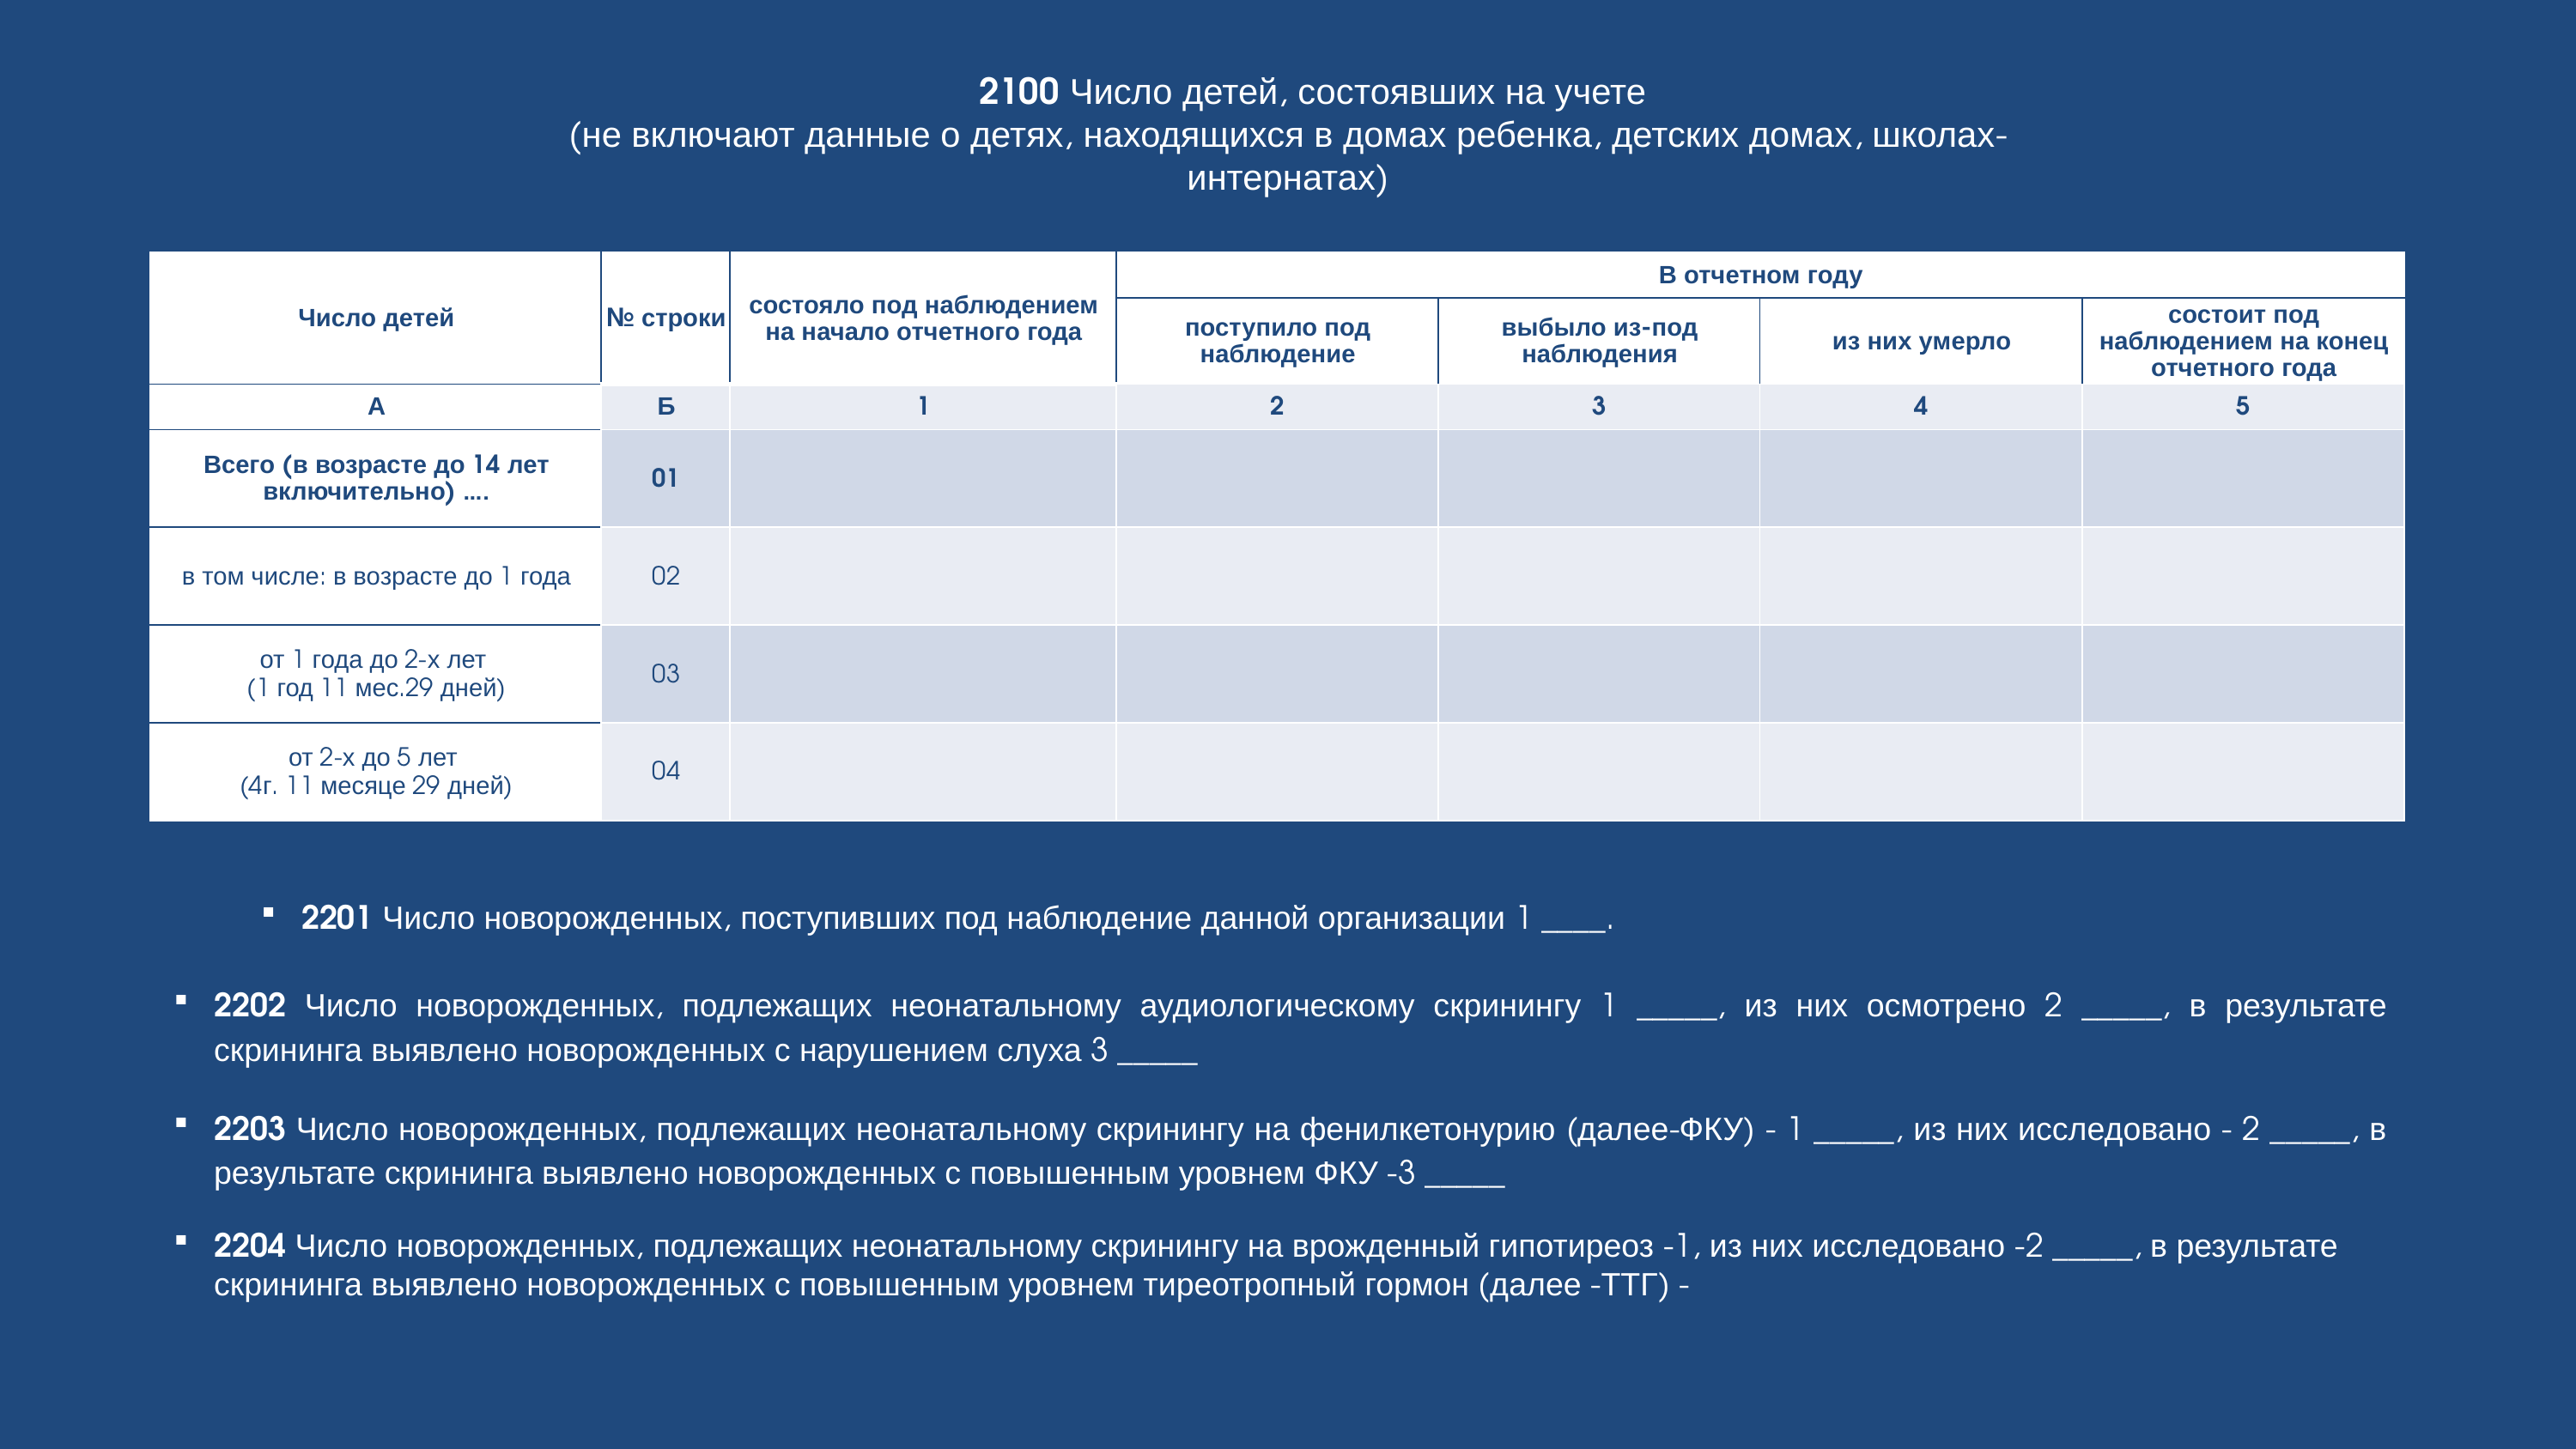

2100 Число детей, состоявших на учете
(не включают данные о детях, находящихся в домах ребенка, детских домах, школах-интернатах)
| Число детей | № строки | состояло под наблюдением на начало отчетного года | В отчетном году |  |  |  |
| --- | --- | --- | --- | --- | --- | --- |
|  |  |  | поступило под наблюдение | выбыло из-под наблюдения | из них умерло | состоит под наблюдением на конец отчетного года |
| А | Б | 1 | 2 | 3 | 4 | 5 |
| Всего (в возрасте до 14 лет включительно) …. | 01 |  |  |  |  |  |
| в том числе: в возрасте до 1 года | 02 |  |  |  |  |  |
| от 1 года до 2-х лет (1 год 11 мес.29 дней) | 03 |  |  |  |  |  |
| от 2-х до 5 лет (4г. 11 месяце 29 дней) | 04 |  |  |  |  |  |
2201 Число новорожденных, поступивших под наблюдение данной организации 1 ____.
2202 Число новорожденных, подлежащих неонатальному аудиологическому скринингу 1 _____, из них осмотрено 2 _____, в результате скрининга выявлено новорожденных с нарушением слуха 3 _____

2203 Число новорожденных, подлежащих неонатальному скринингу на фенилкетонурию (далее-ФКУ) - 1 _____, из них исследовано - 2 _____, в результате скрининга выявлено новорожденных с повышенным уровнем ФКУ -3 _____

2204 Число новорожденных, подлежащих неонатальному скринингу на врожденный гипотиреоз -1, из них исследовано -2 _____, в результате скрининга выявлено новорожденных с повышенным уровнем тиреотропный гормон (далее -ТТГ) -